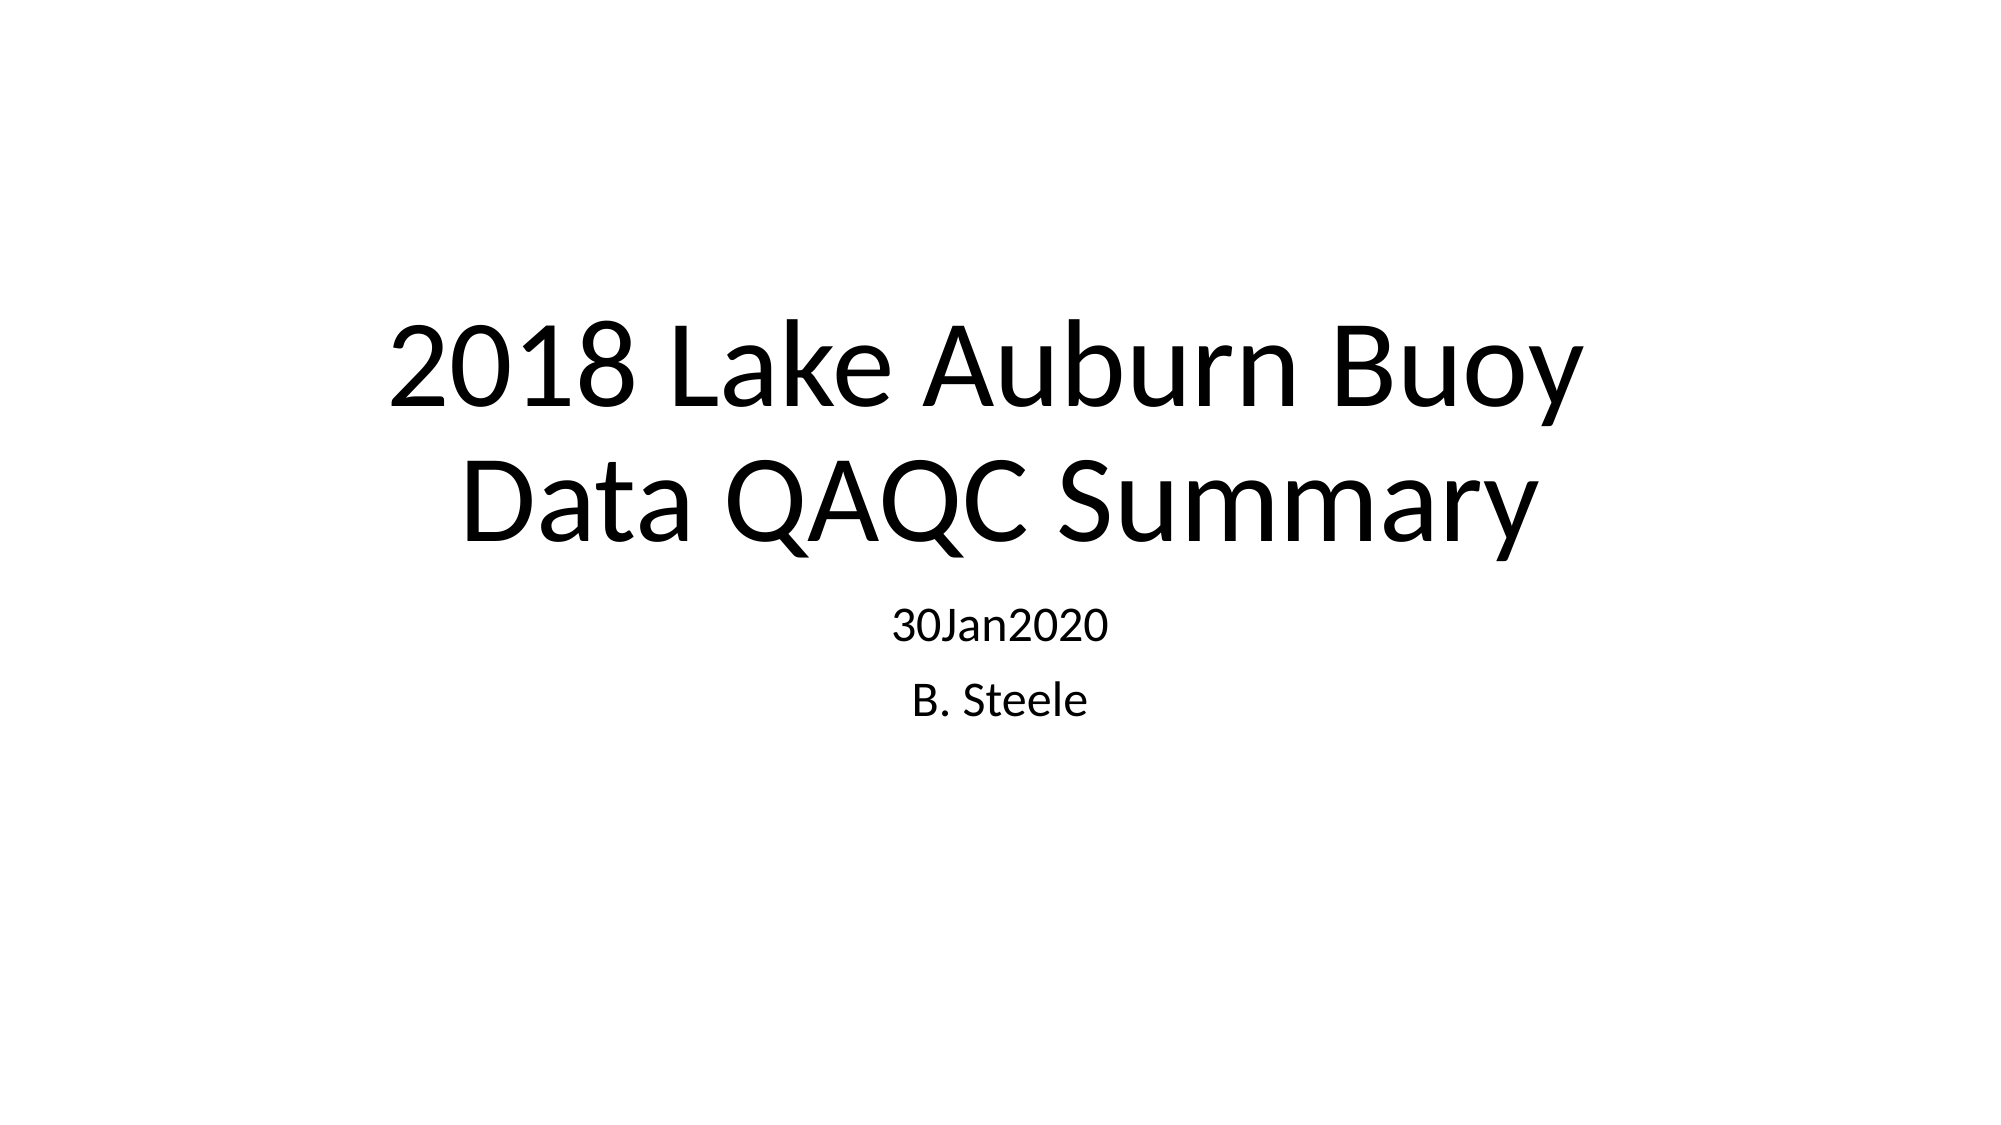

# 2018 Lake Auburn Buoy Data QAQC Summary
30Jan2020
B. Steele